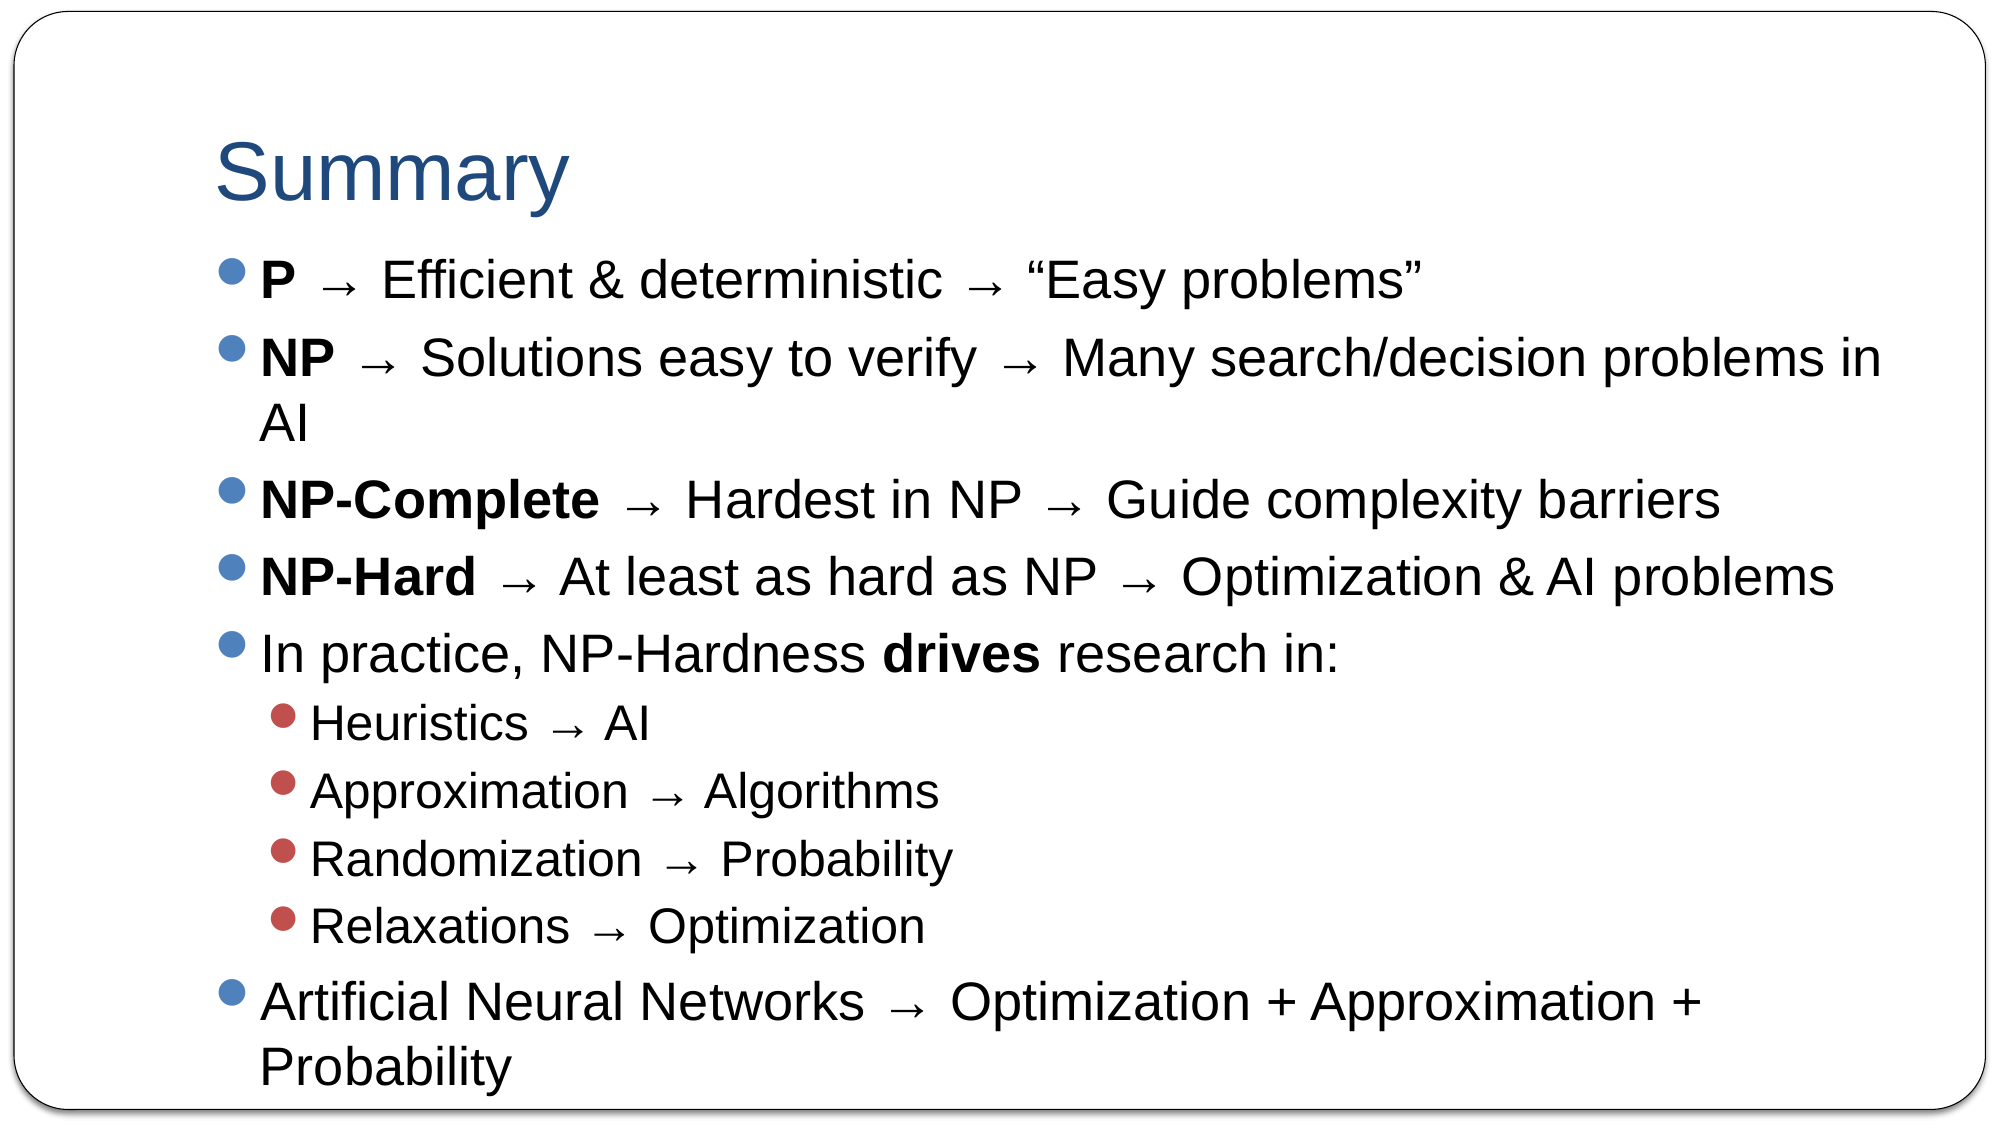

# Summary
P → Efficient & deterministic → “Easy problems”
NP → Solutions easy to verify → Many search/decision problems in AI
NP-Complete → Hardest in NP → Guide complexity barriers
NP-Hard → At least as hard as NP → Optimization & AI problems
In practice, NP-Hardness drives research in:
Heuristics → AI
Approximation → Algorithms
Randomization → Probability
Relaxations → Optimization
Artificial Neural Networks → Optimization + Approximation + Probability